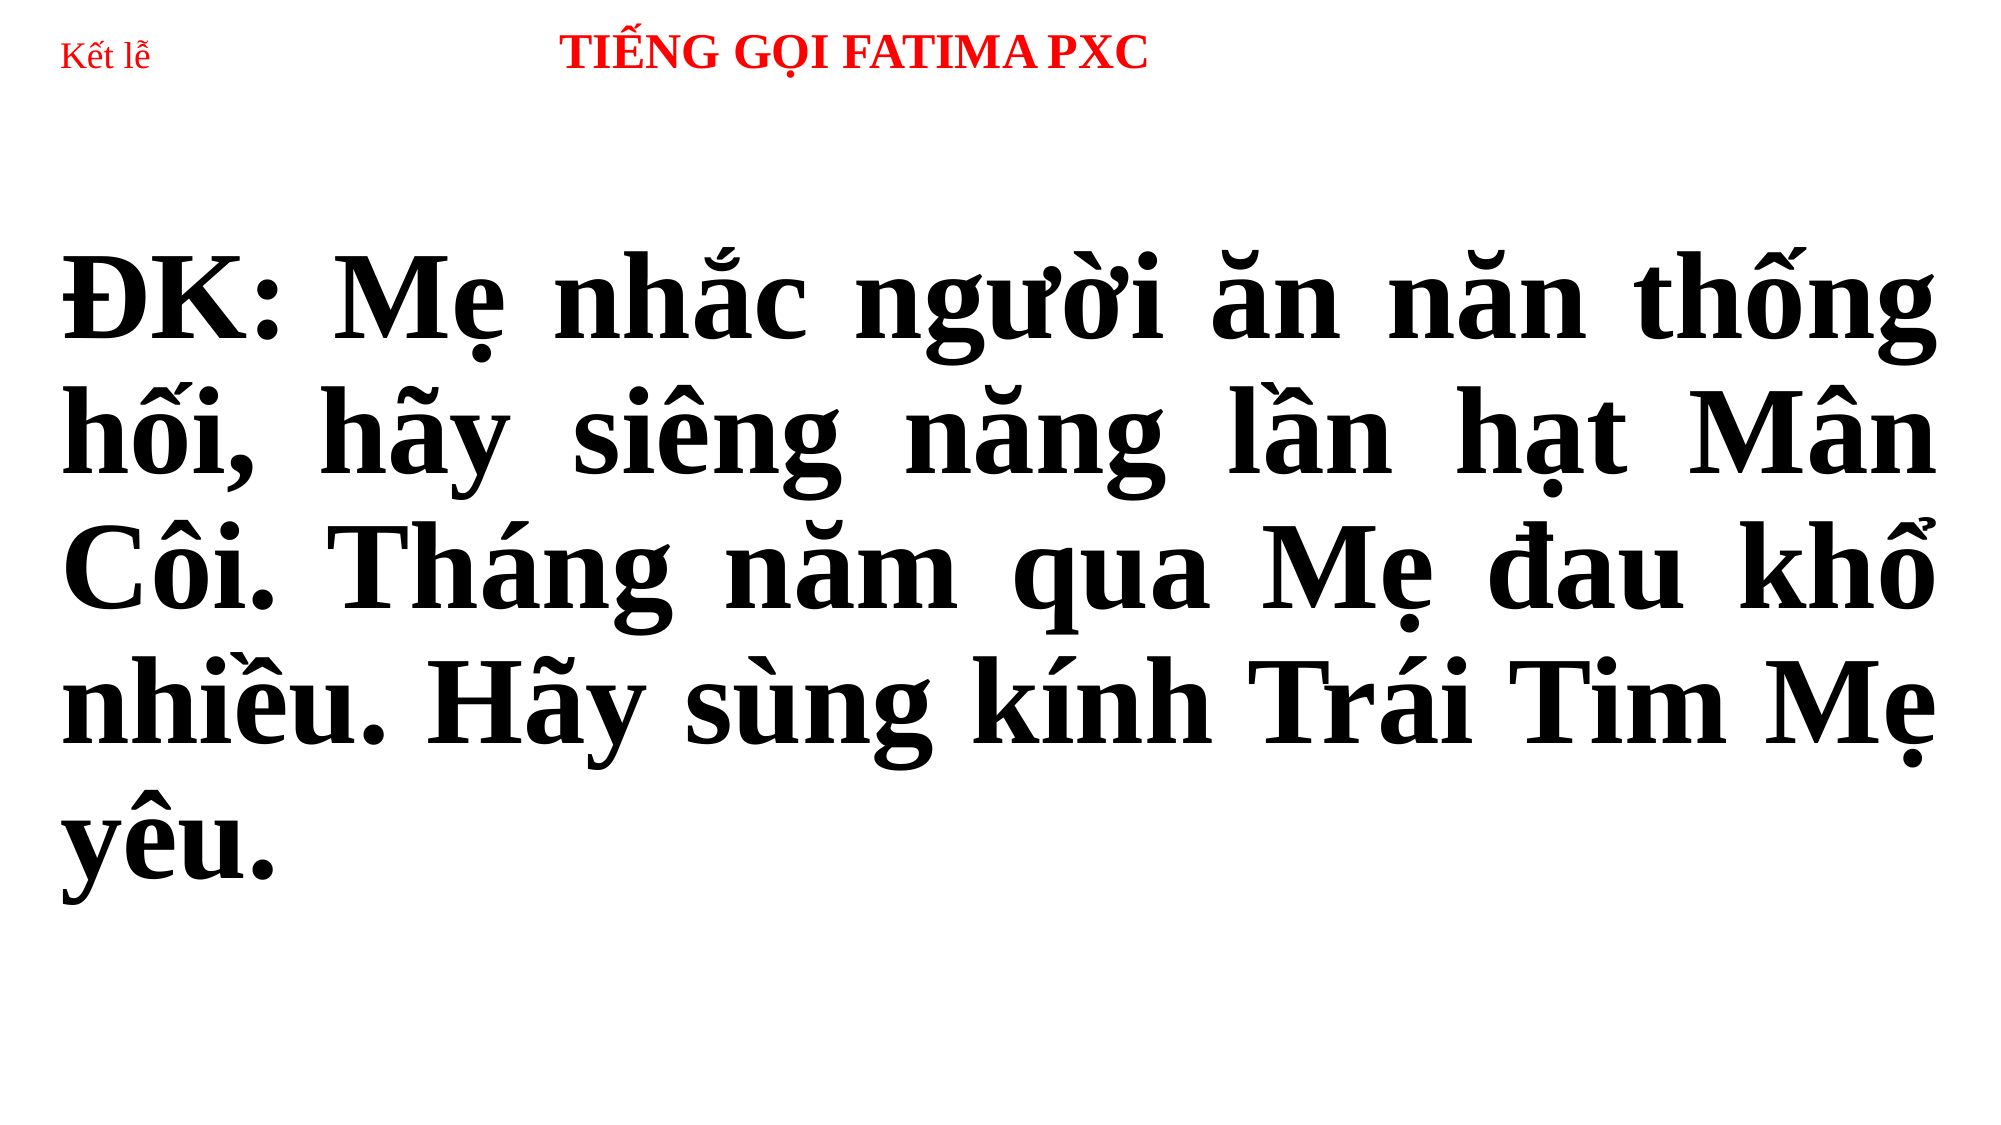

# Kết lễ                                           TIẾNG GỌI FATIMA PXC
ĐK: Mẹ nhắc người ăn năn thống hối, hãy siêng năng lần hạt Mân Côi. Tháng năm qua Mẹ đau khổ nhiều. Hãy sùng kính Trái Tim Mẹ yêu.